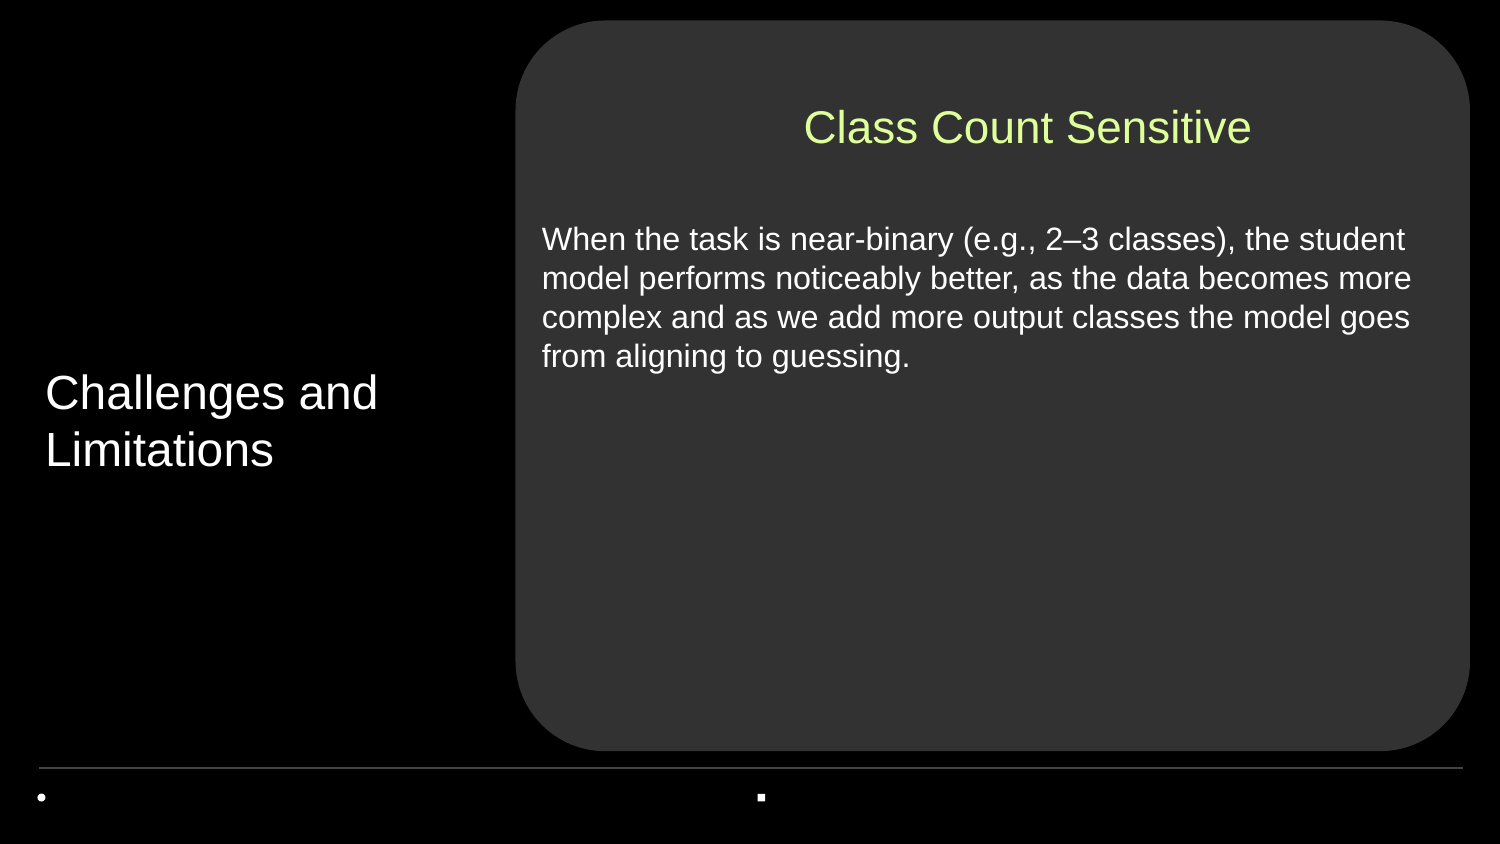

Class Count Sensitive
When the task is near-binary (e.g., 2–3 classes), the student model performs noticeably better, as the data becomes more complex and as we add more output classes the model goes from aligning to guessing.
# Challenges and Limitations